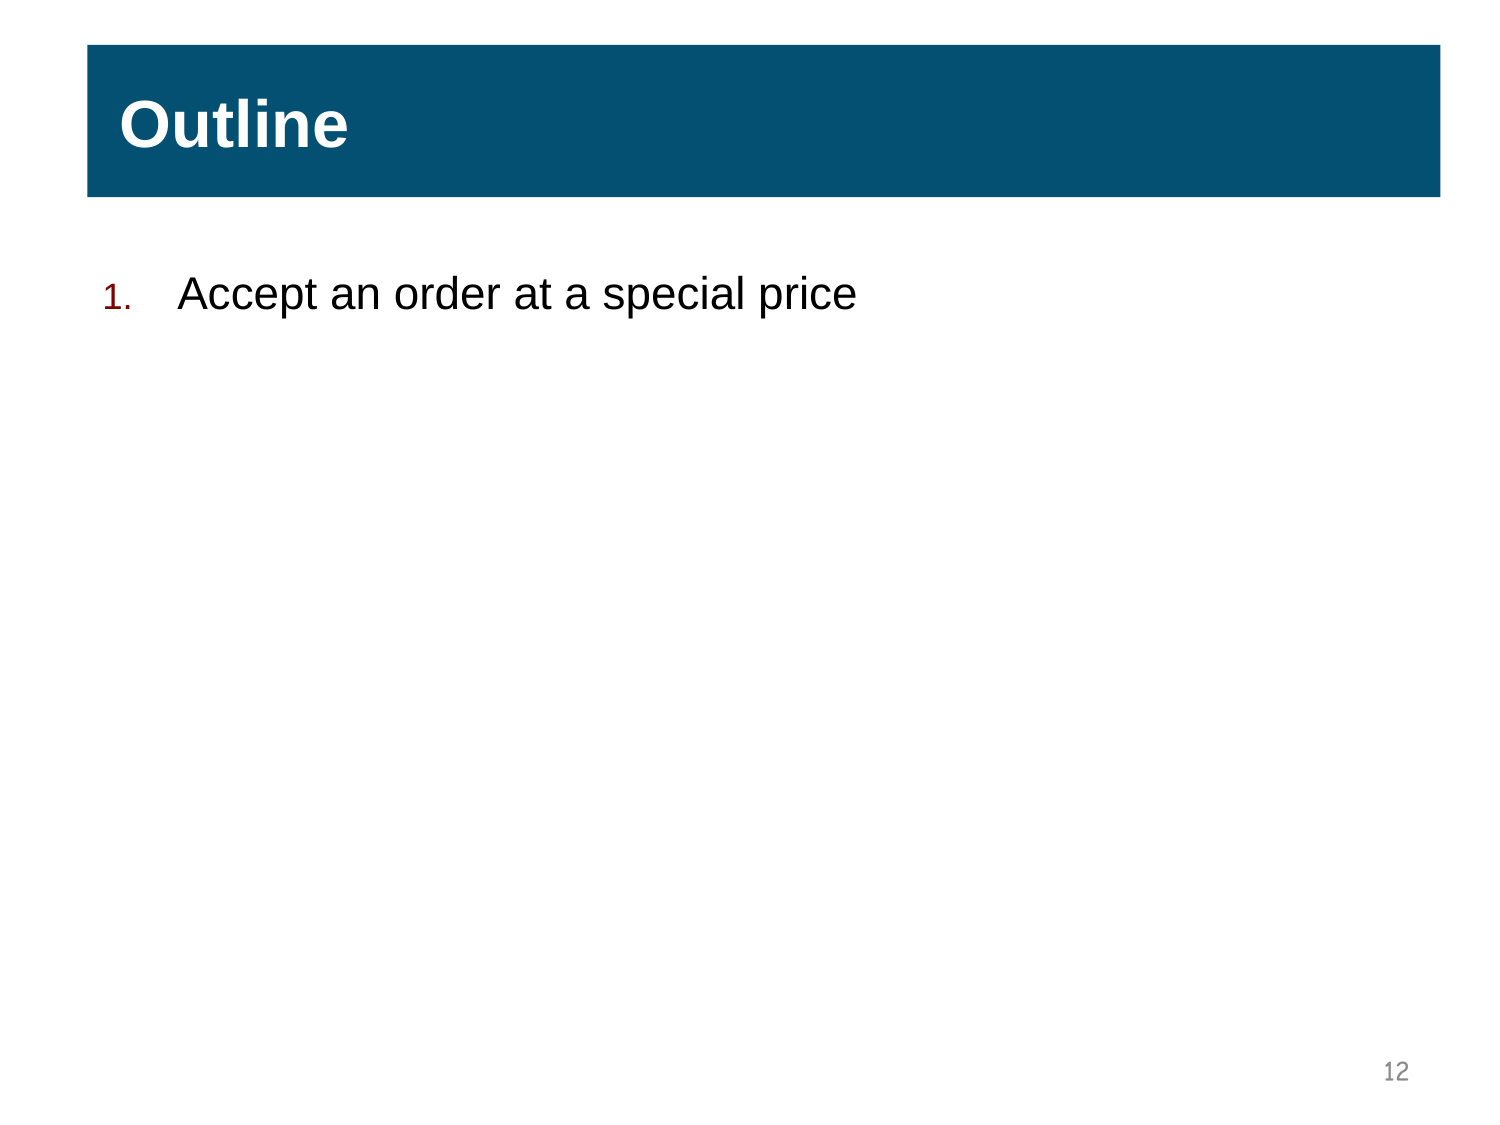

Outline
Accept an order at a special price
12